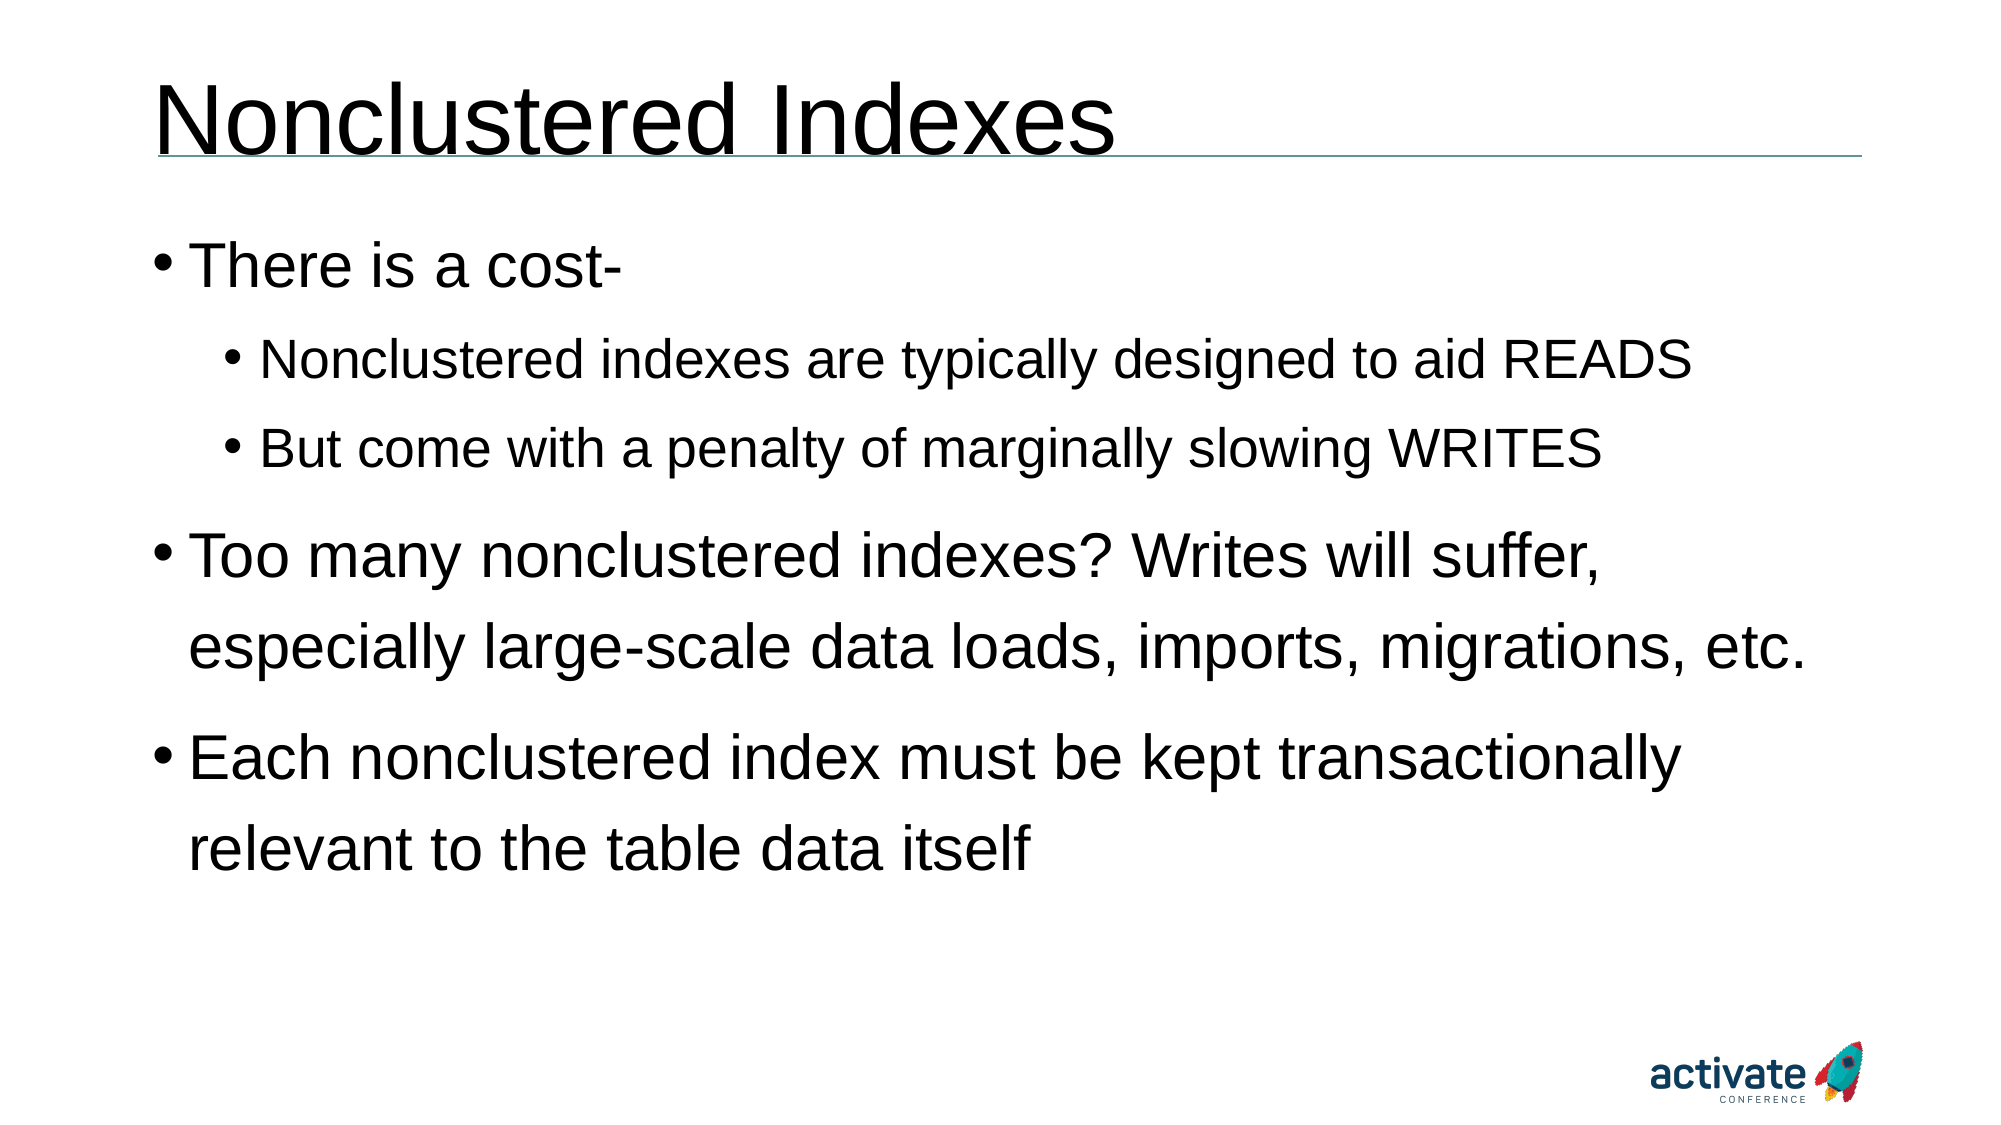

# Nonclustered Indexes
There is a cost-
Nonclustered indexes are typically designed to aid READS
But come with a penalty of marginally slowing WRITES
Too many nonclustered indexes? Writes will suffer, especially large-scale data loads, imports, migrations, etc.
Each nonclustered index must be kept transactionally relevant to the table data itself